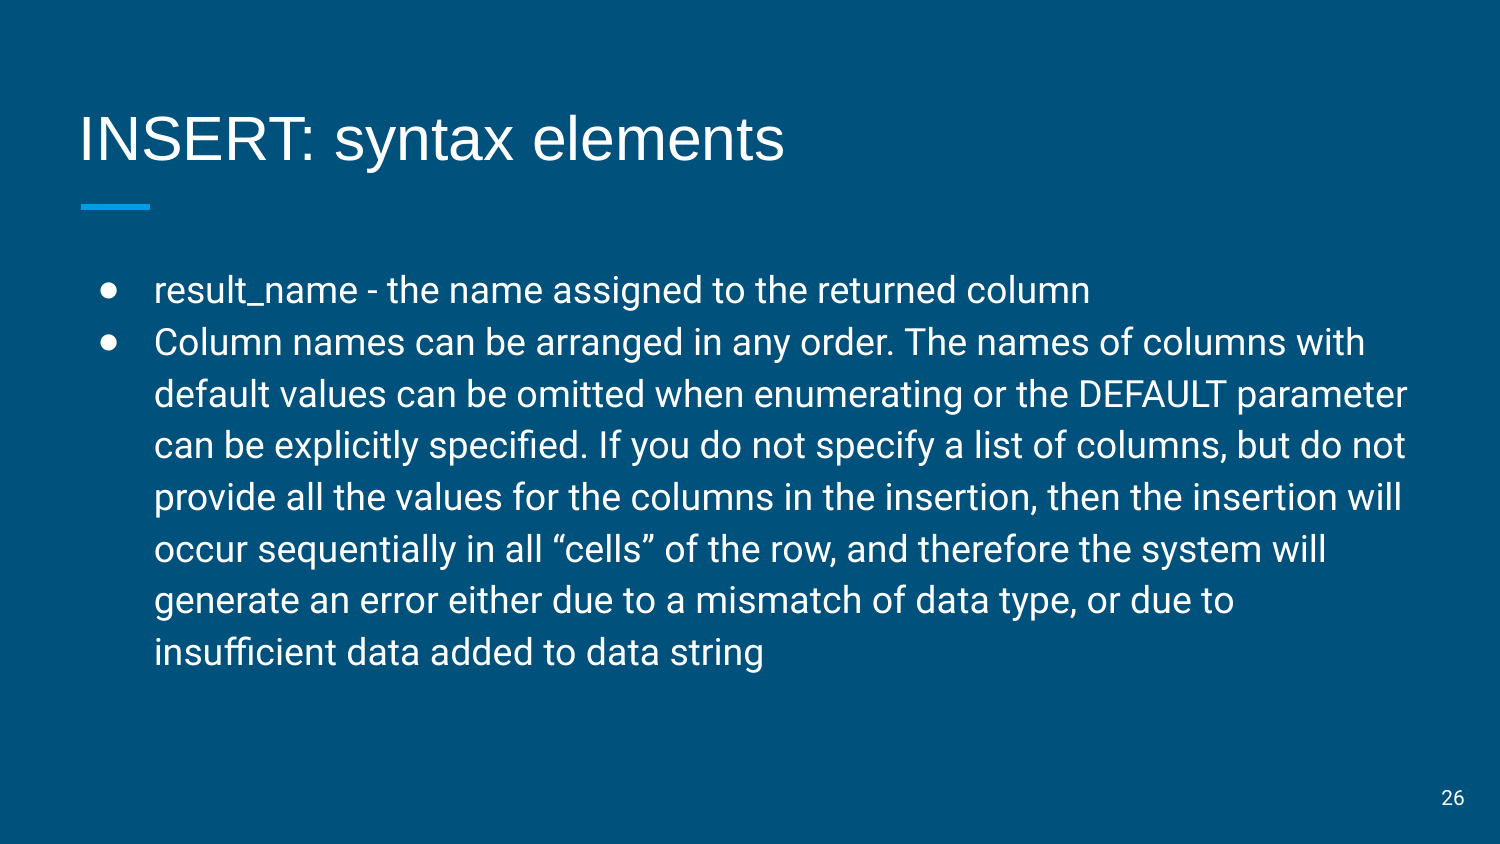

# INSERT: syntax elements
result_name - the name assigned to the returned column
Column names can be arranged in any order. The names of columns with default values can be omitted when enumerating or the DEFAULT parameter can be explicitly specified. If you do not specify a list of columns, but do not provide all the values for the columns in the insertion, then the insertion will occur sequentially in all “cells” of the row, and therefore the system will generate an error either due to a mismatch of data type, or due to insufficient data added to data string

26